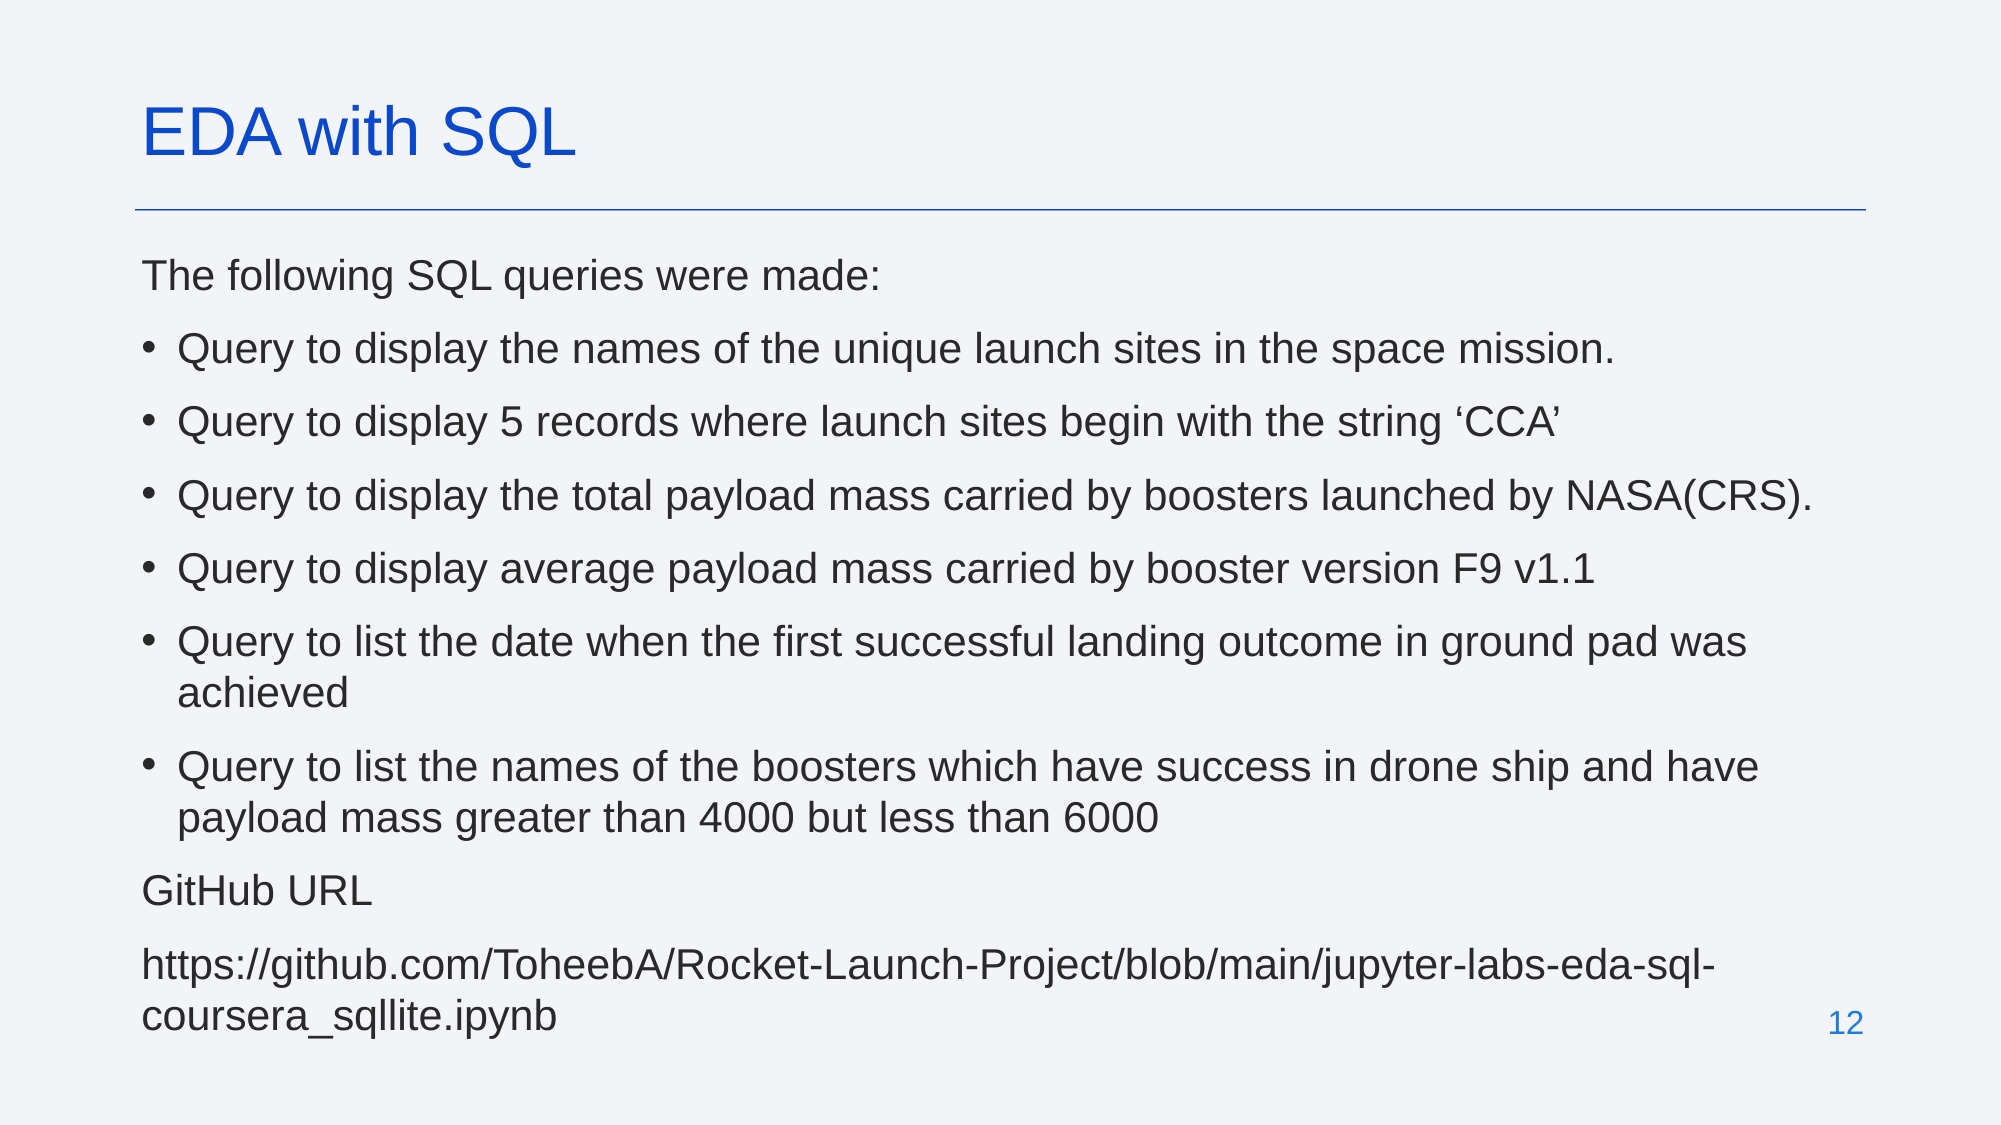

EDA with SQL
The following SQL queries were made:
Query to display the names of the unique launch sites in the space mission.
Query to display 5 records where launch sites begin with the string ‘CCA’
Query to display the total payload mass carried by boosters launched by NASA(CRS).
Query to display average payload mass carried by booster version F9 v1.1
Query to list the date when the first successful landing outcome in ground pad was achieved
Query to list the names of the boosters which have success in drone ship and have payload mass greater than 4000 but less than 6000
GitHub URL
https://github.com/ToheebA/Rocket-Launch-Project/blob/main/jupyter-labs-eda-sql-coursera_sqllite.ipynb
12